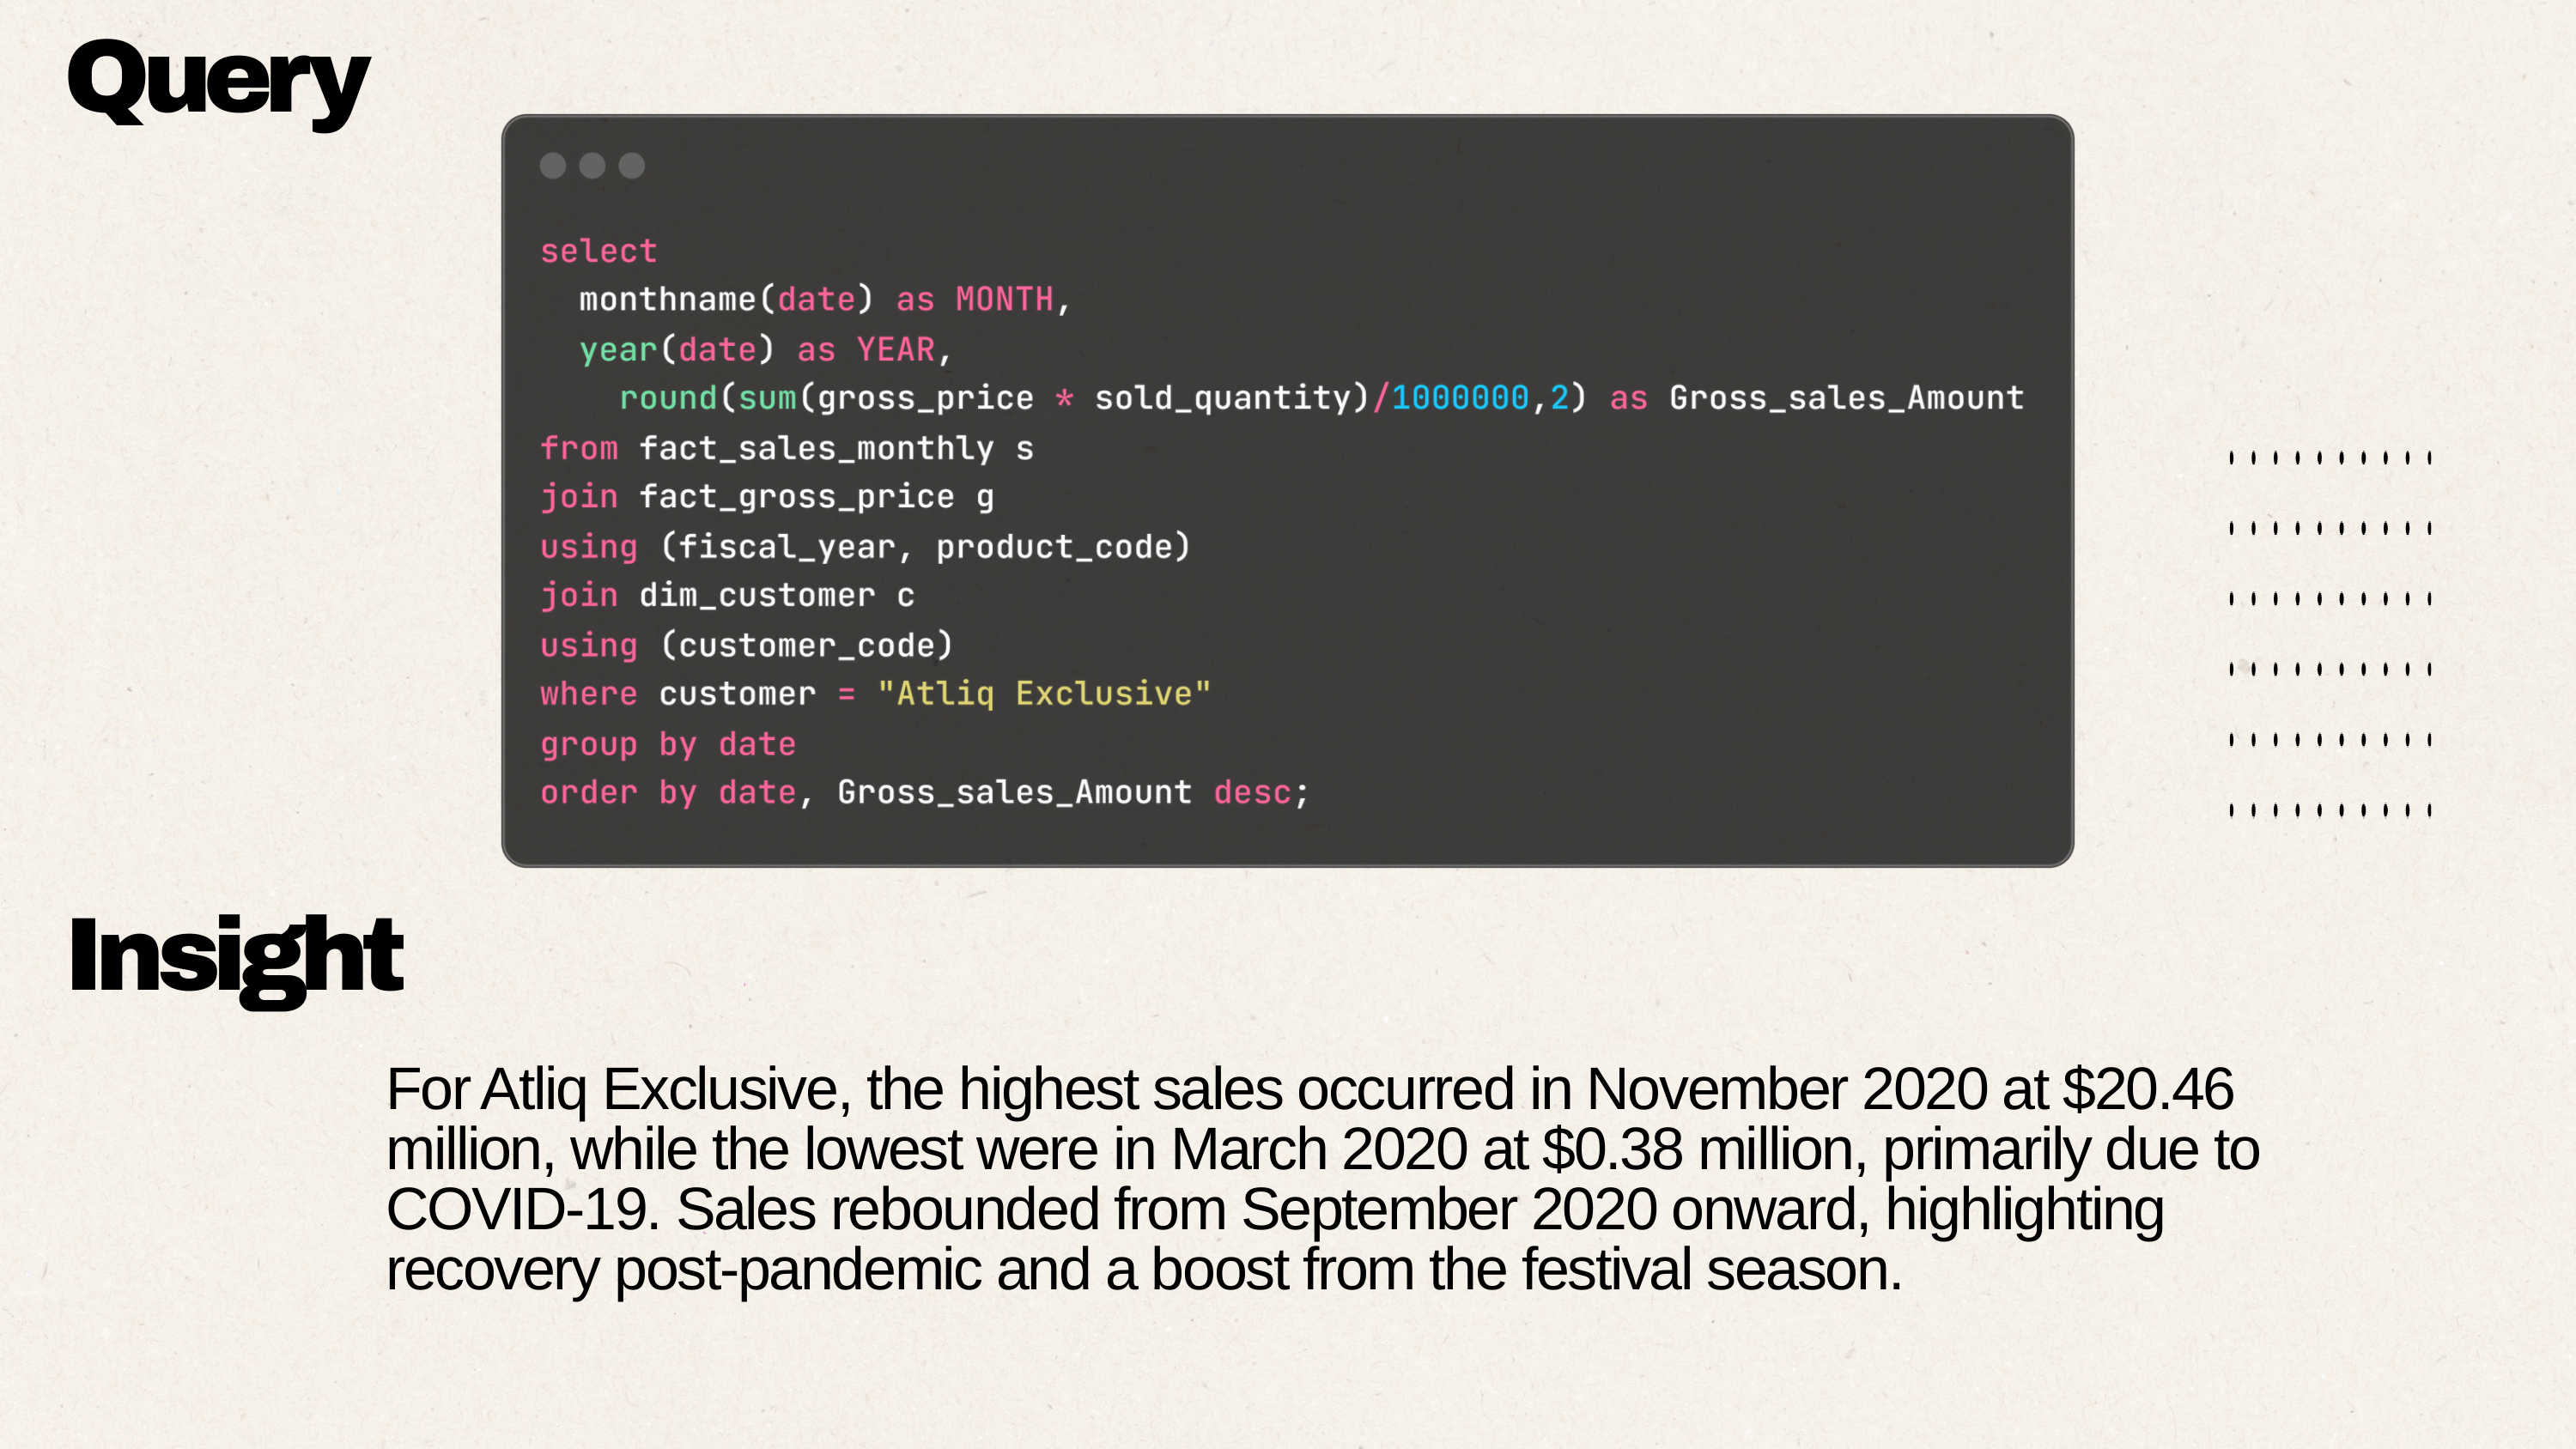

Query

Insight
For Atliq Exclusive, the highest sales occurred in November 2020 at $20.46 million, while the lowest were in March 2020 at $0.38 million, primarily due to COVID-19. Sales rebounded from September 2020 onward, highlighting recovery post-pandemic and a boost from the festival season.